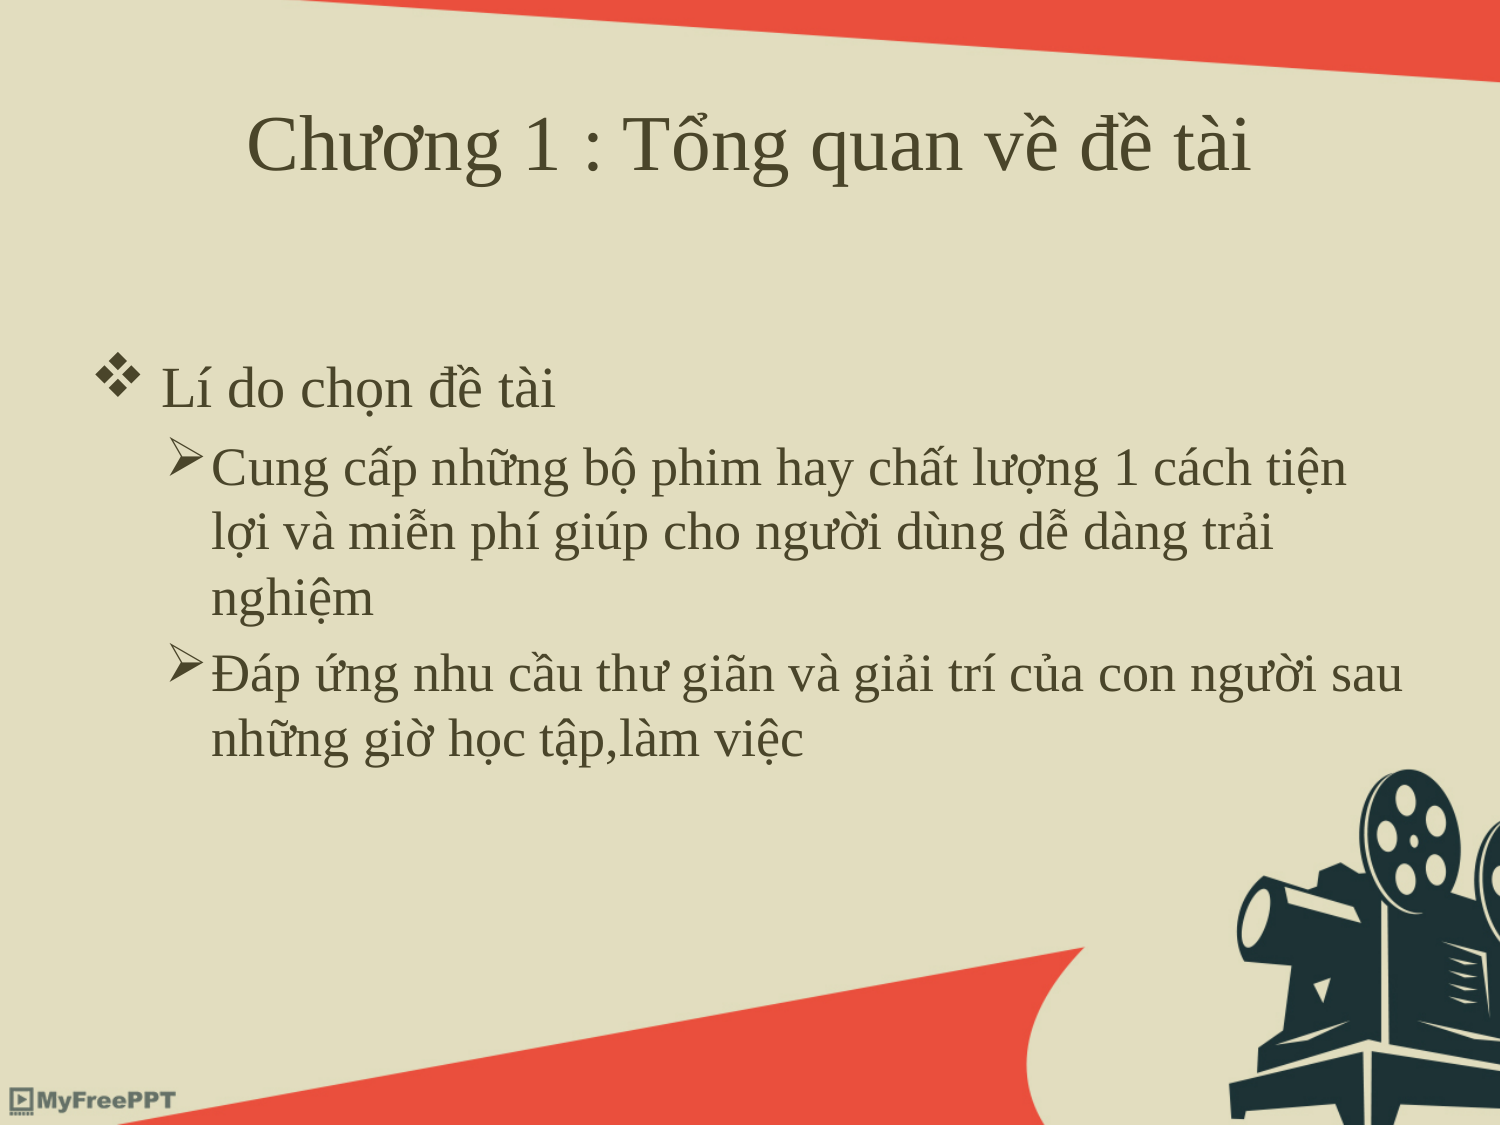

# Chương 1 : Tổng quan về đề tài
 Lí do chọn đề tài
Cung cấp những bộ phim hay chất lượng 1 cách tiện lợi và miễn phí giúp cho người dùng dễ dàng trải nghiệm
Đáp ứng nhu cầu thư giãn và giải trí của con người sau những giờ học tập,làm việc